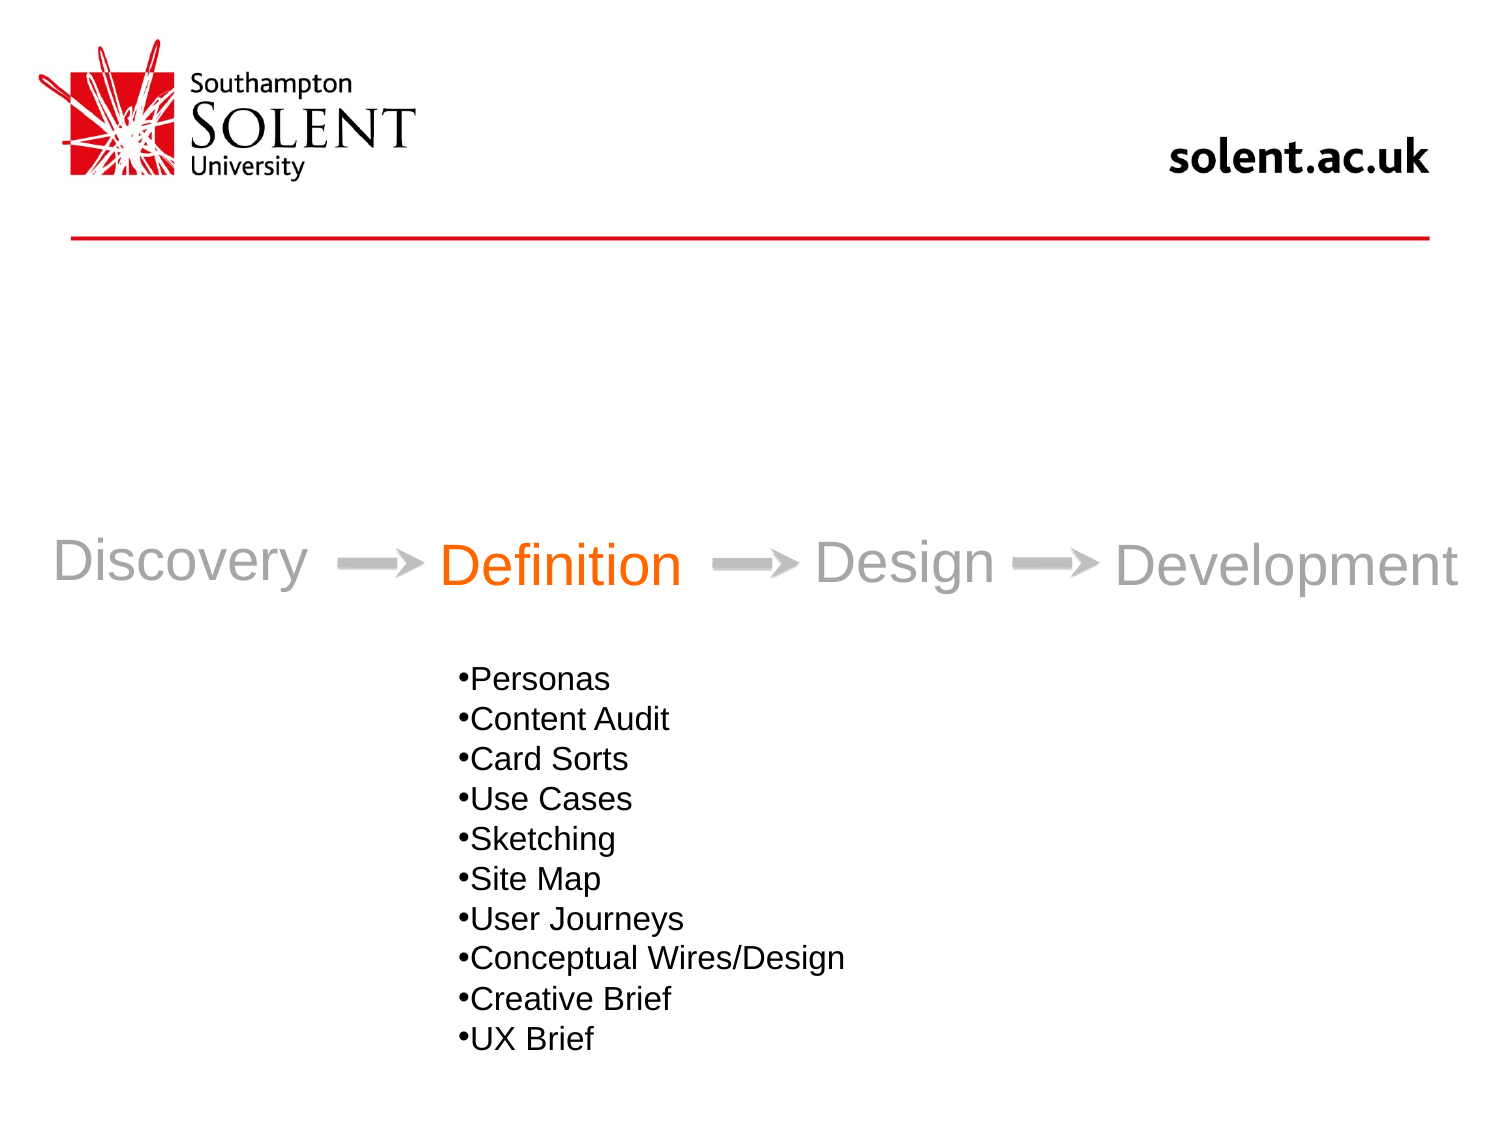

Discovery
Design
Definition
Development
Personas
Content Audit
Card Sorts
Use Cases
Sketching
Site Map
User Journeys
Conceptual Wires/Design
Creative Brief
UX Brief